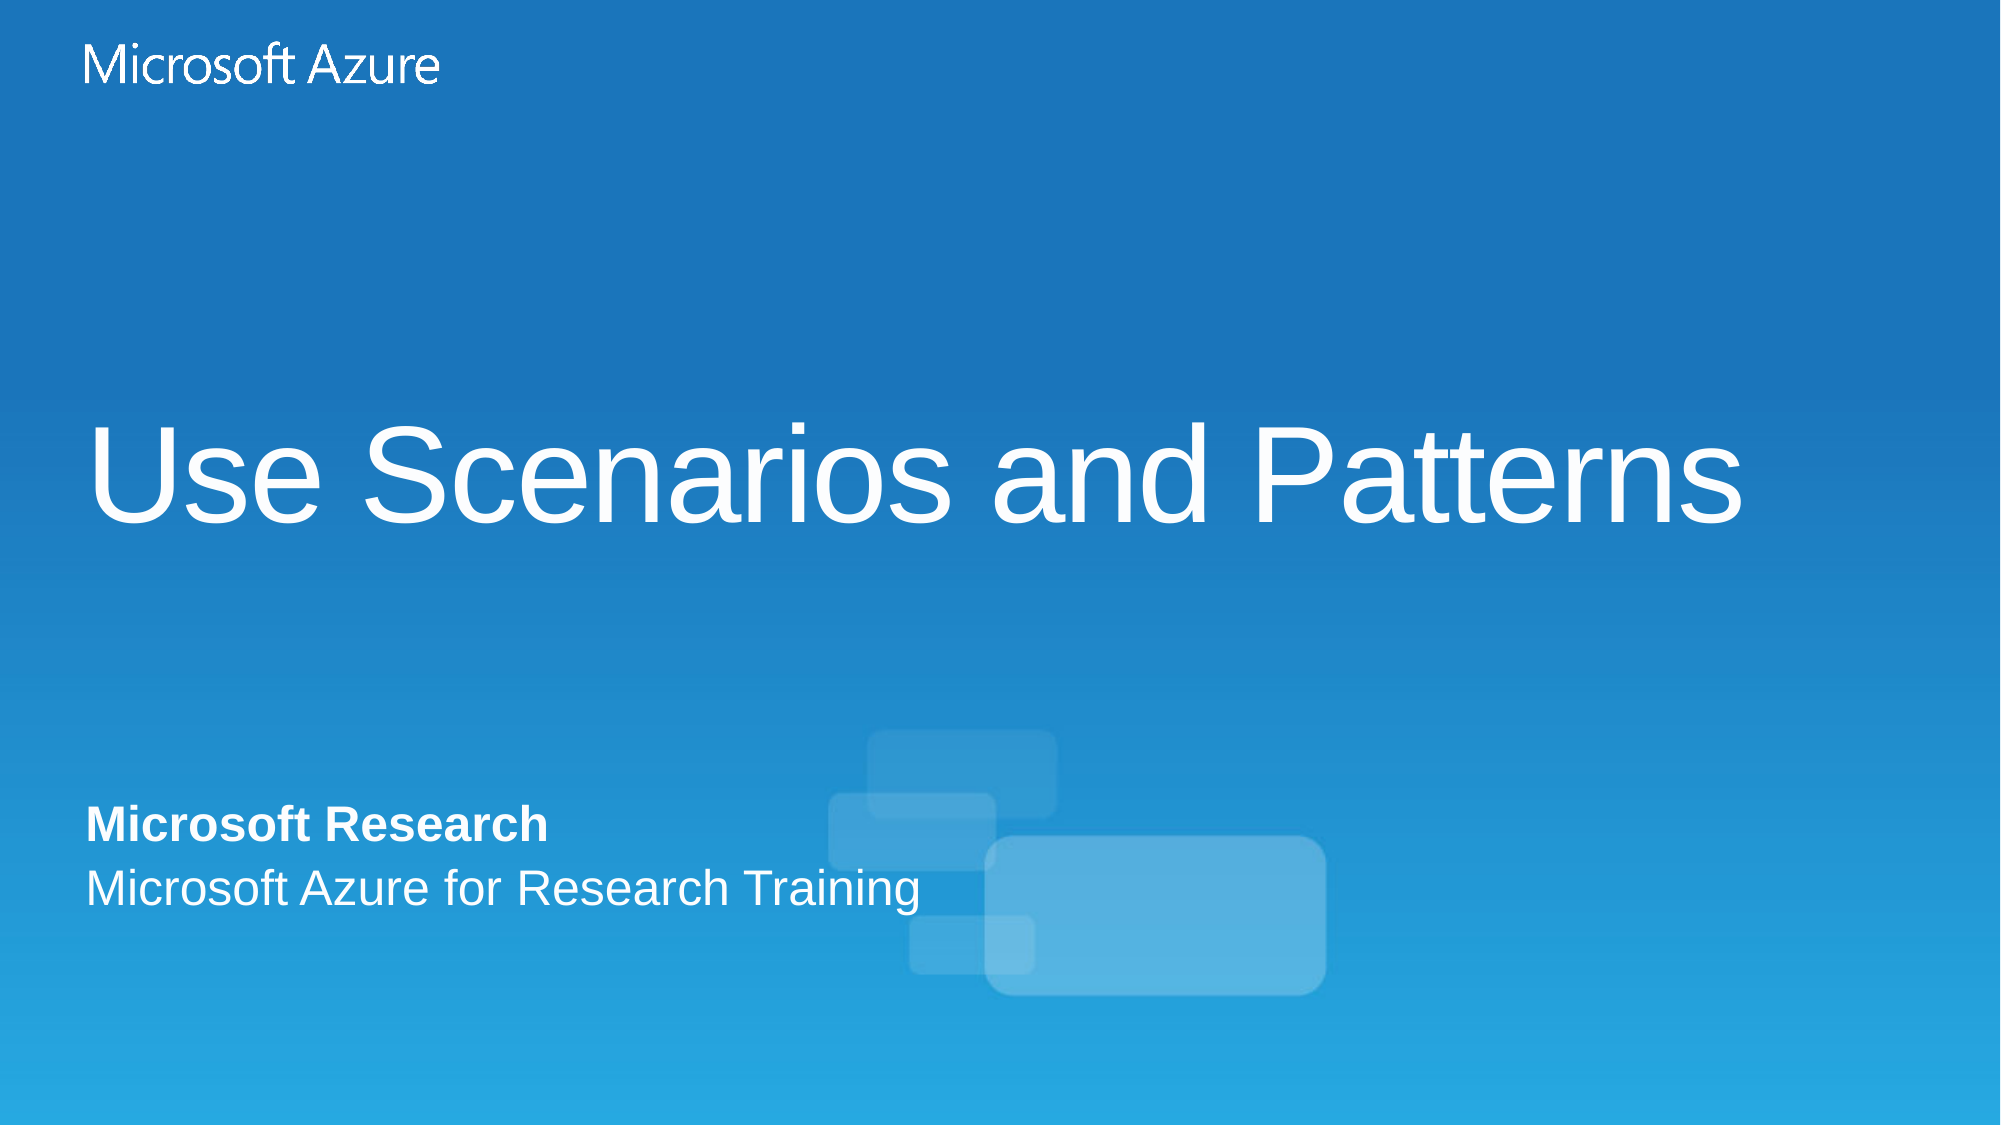

# Use Scenarios and Patterns
Microsoft Research
Microsoft Azure for Research Training